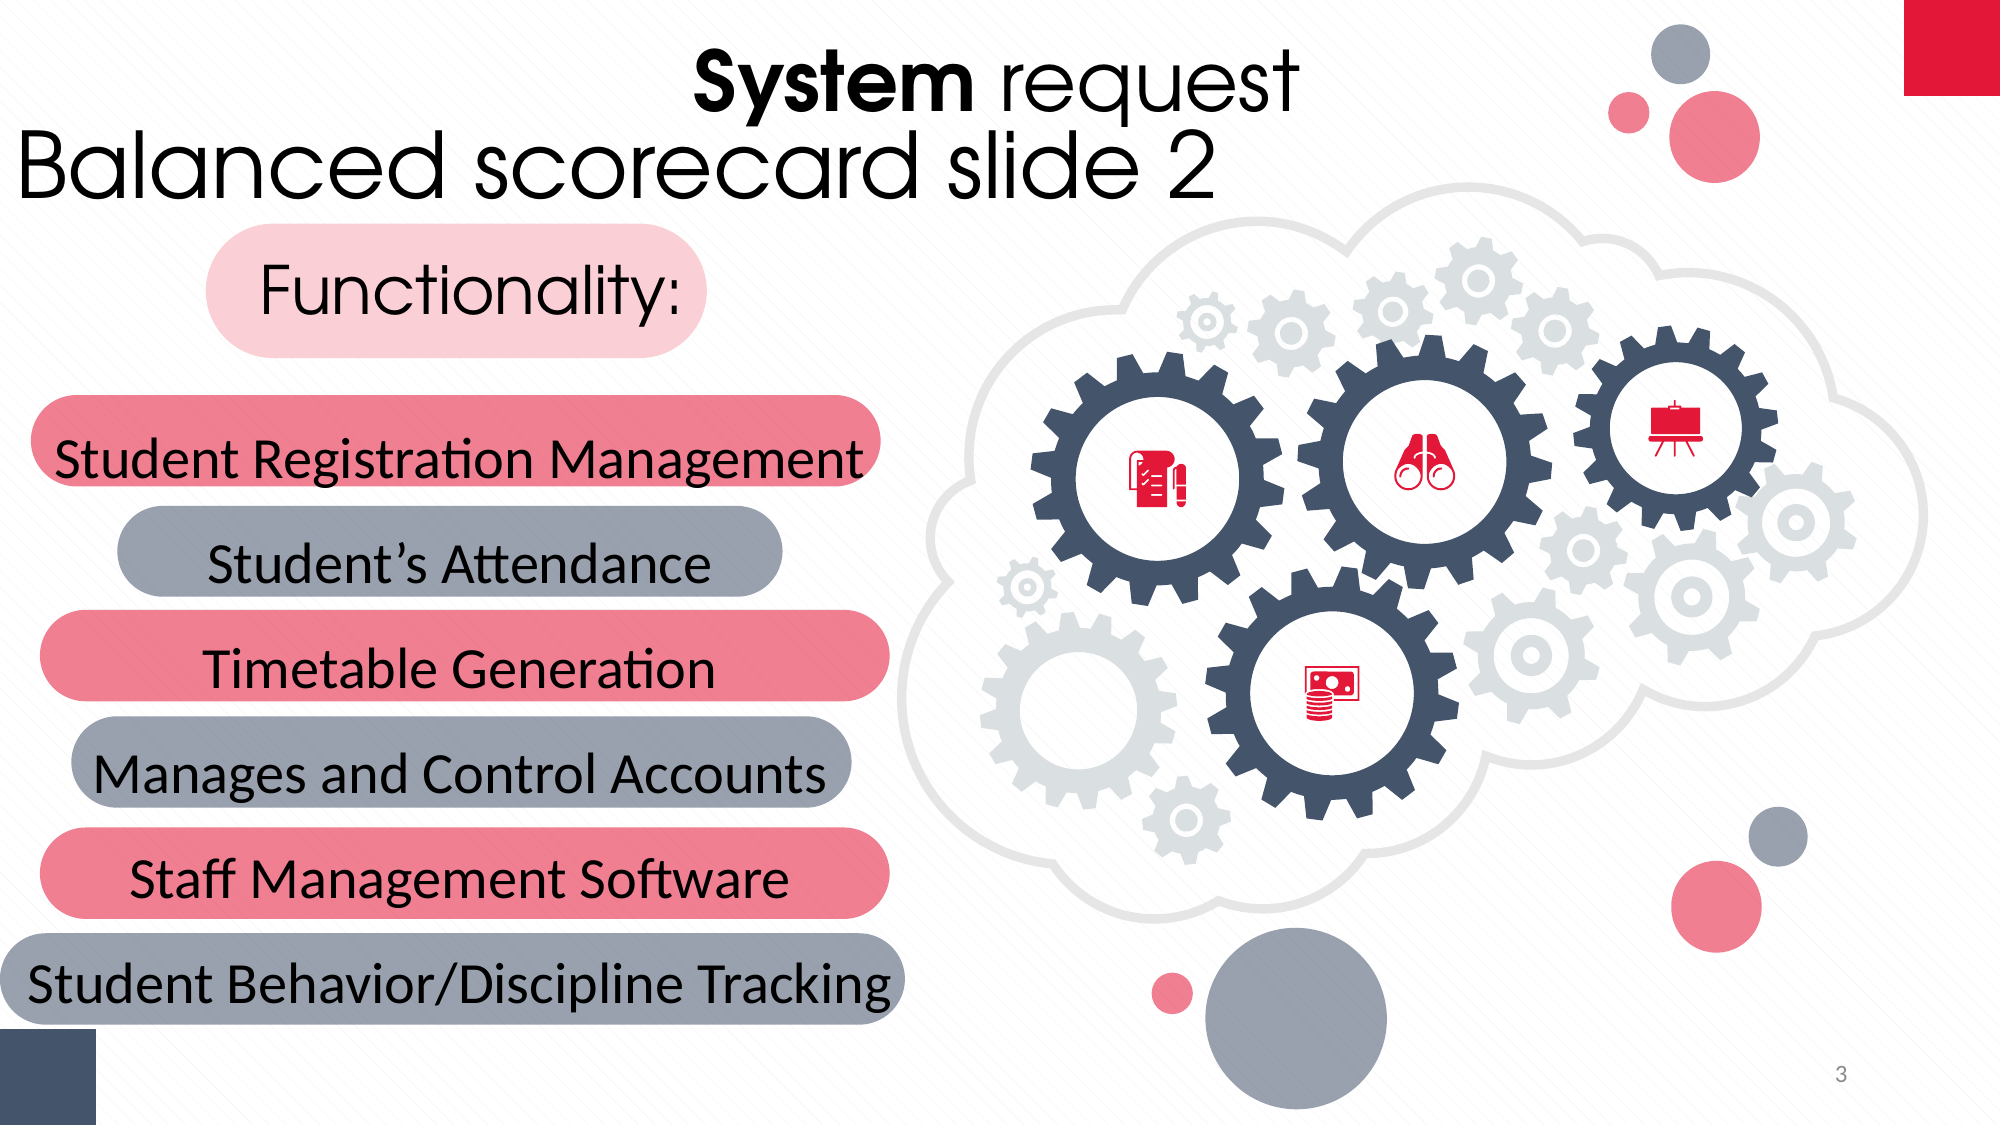

System request

Balanced scorecard slide 2

            Functionality:

Student Registration Management
Student’s Attendance
Timetable Generation
Manages and Control Accounts
Staff Management Software
Student Behavior/Discipline Tracking

3